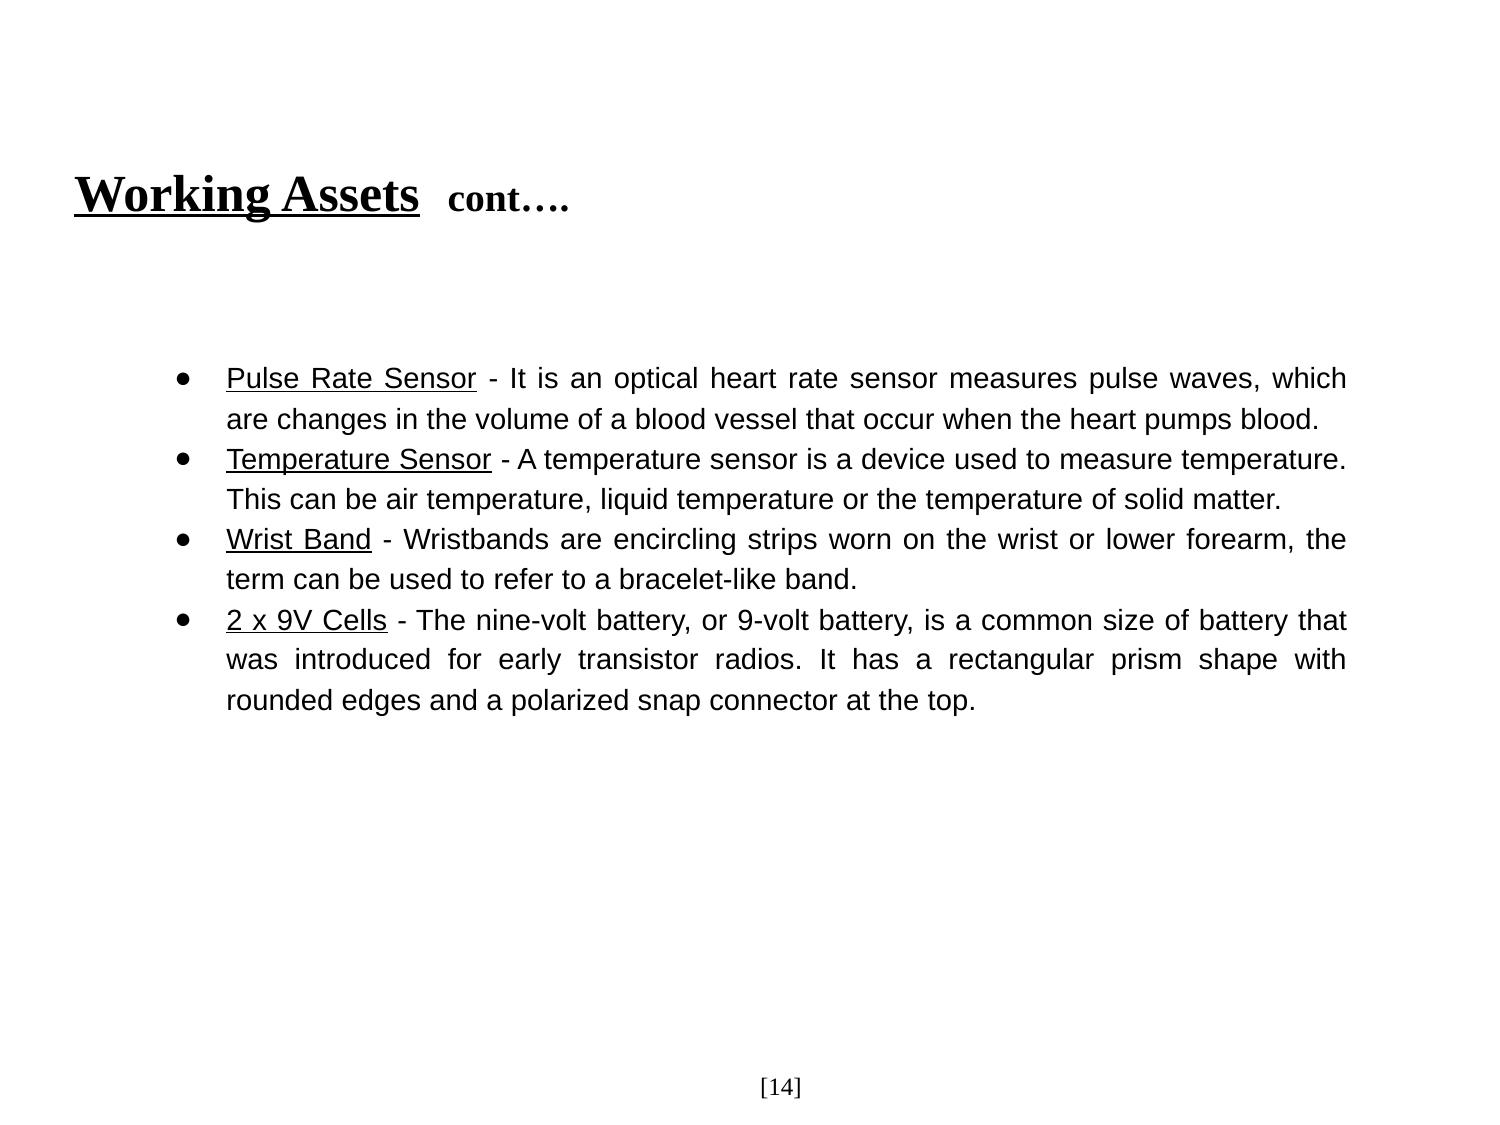

# Working Assets  cont….
Pulse Rate Sensor - It is an optical heart rate sensor measures pulse waves, which are changes in the volume of a blood vessel that occur when the heart pumps blood.
Temperature Sensor - A temperature sensor is a device used to measure temperature. This can be air temperature, liquid temperature or the temperature of solid matter.
Wrist Band - Wristbands are encircling strips worn on the wrist or lower forearm, the term can be used to refer to a bracelet-like band.
2 x 9V Cells - The nine-volt battery, or 9-volt battery, is a common size of battery that was introduced for early transistor radios. It has a rectangular prism shape with rounded edges and a polarized snap connector at the top.
 [14]